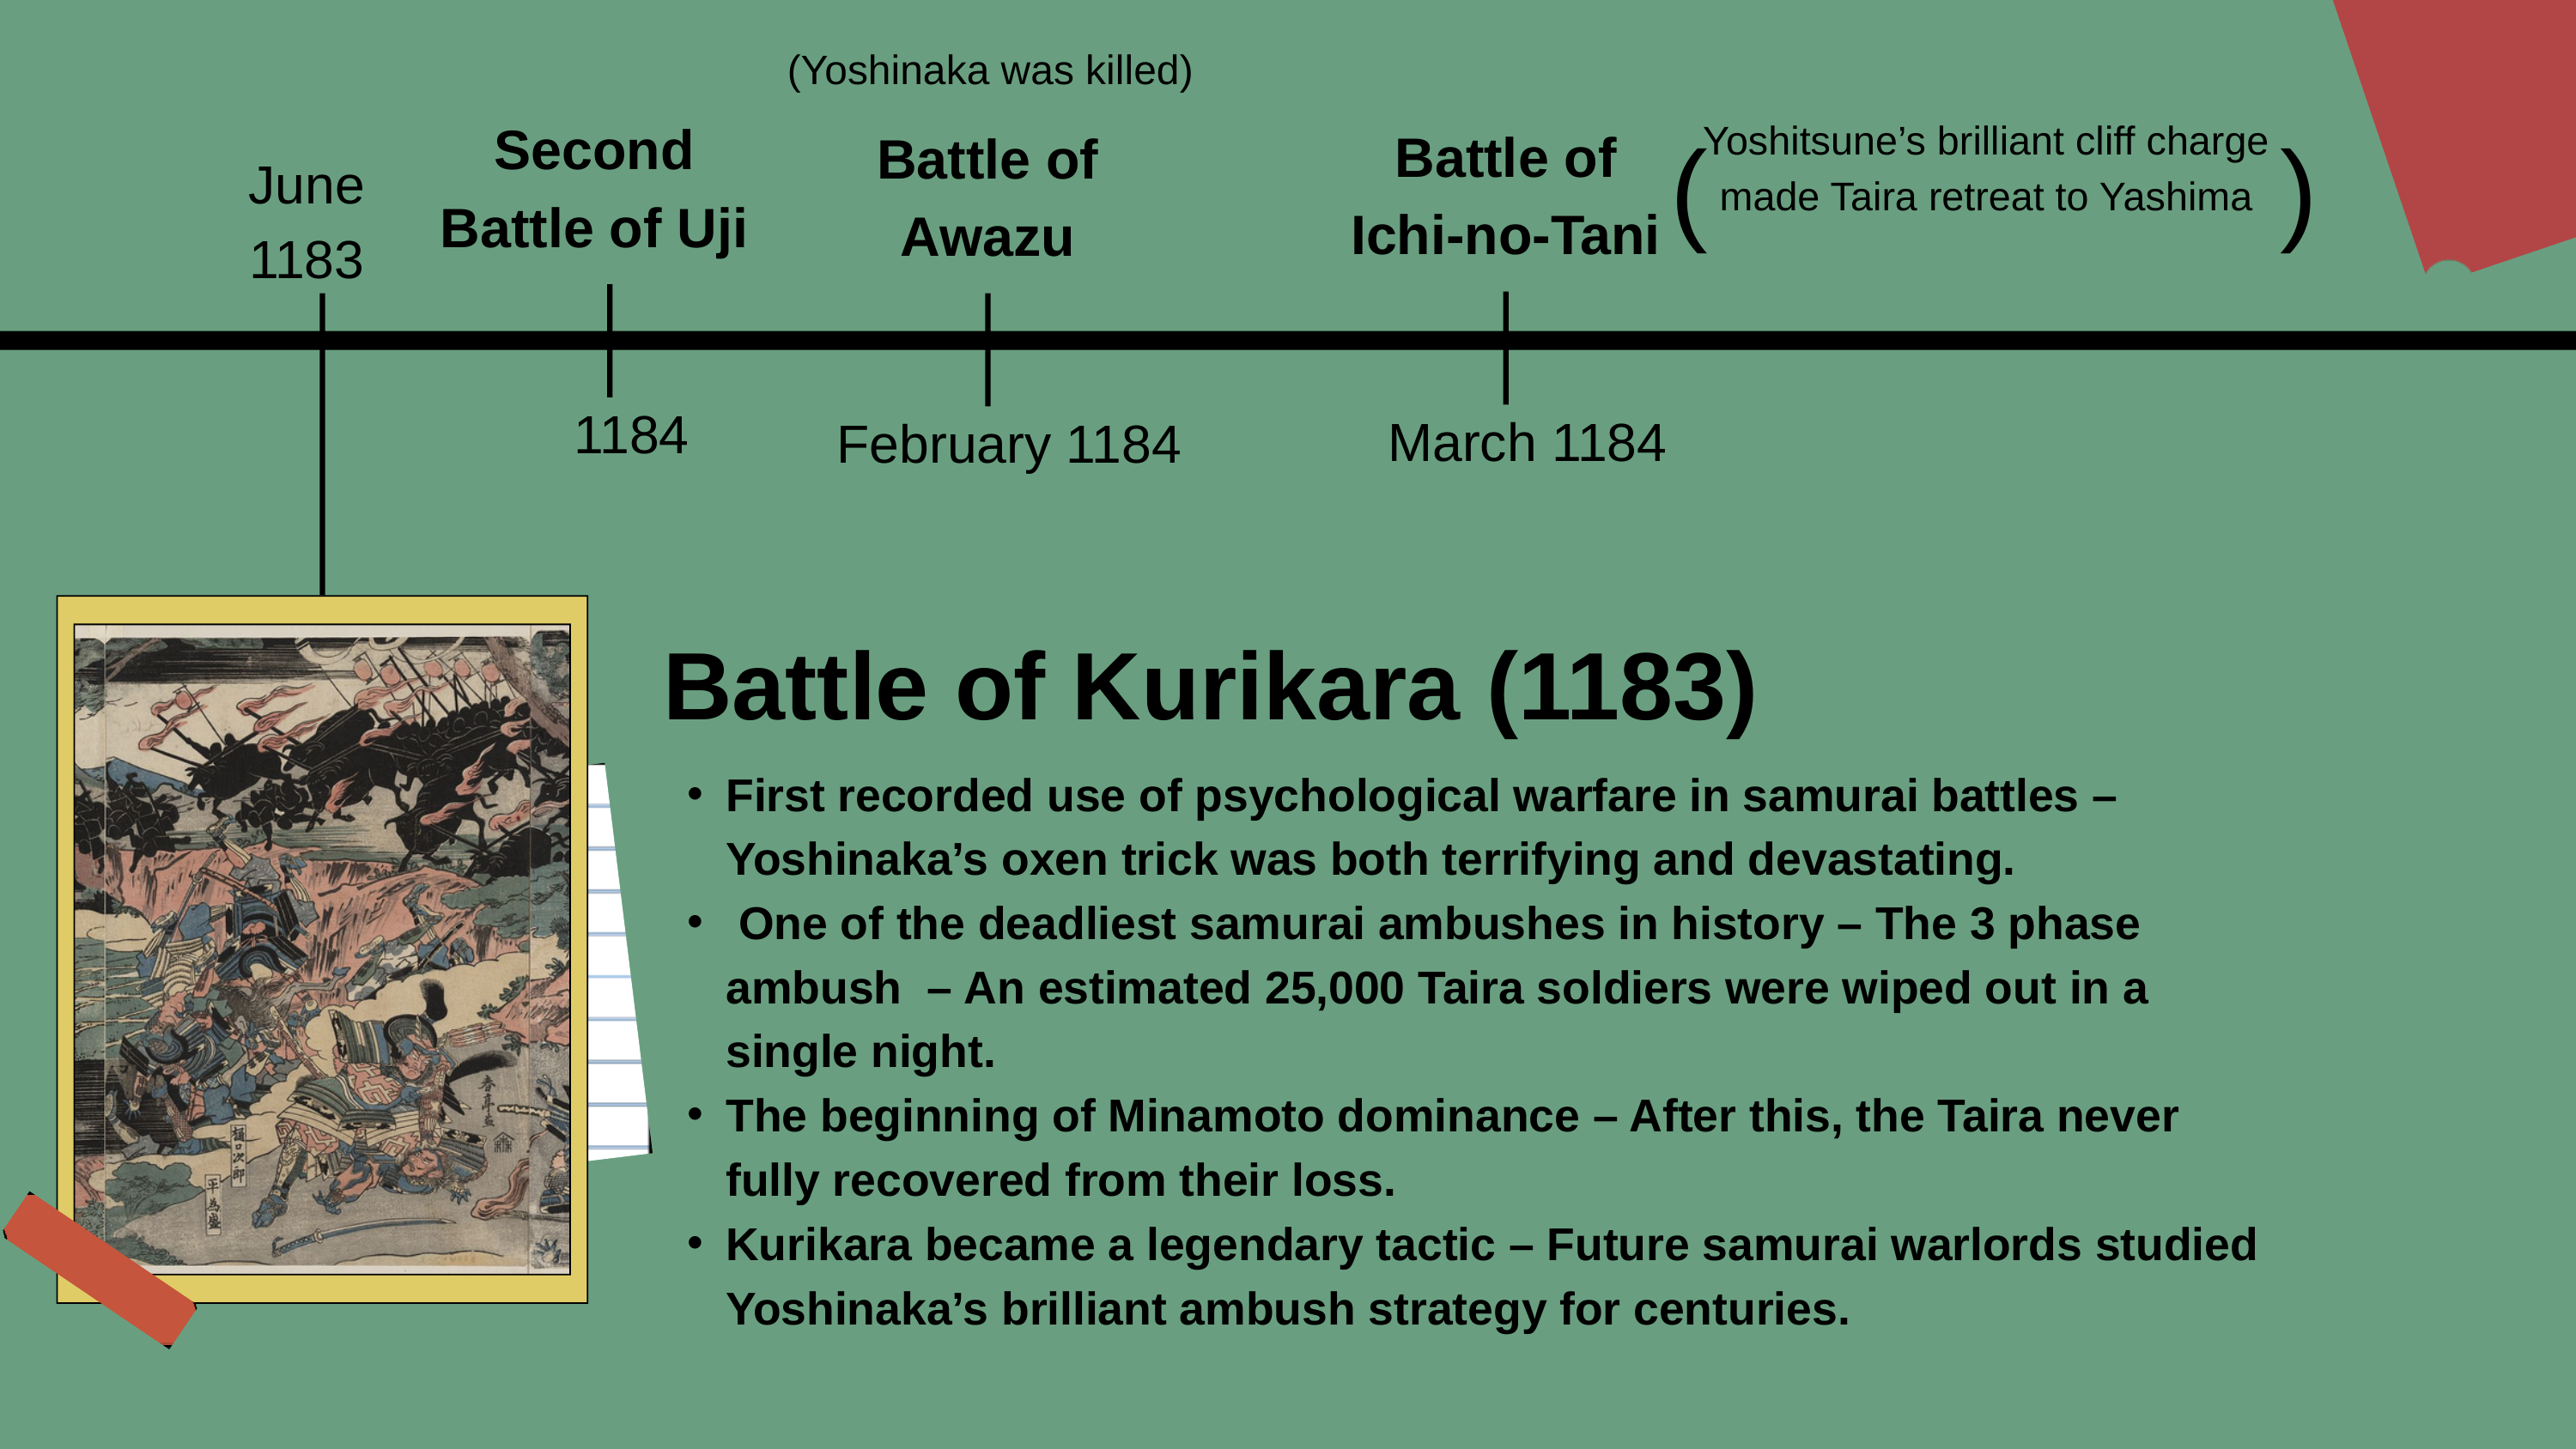

(Yoshinaka was killed)
(
)
Second Battle of Uji
Yoshitsune’s brilliant cliff charge made Taira retreat to Yashima
Battle of Ichi-no-Tani
Battle of Awazu
June 1183

1184
March 1184
February 1184

Battle of Kurikara (1183)
First recorded use of psychological warfare in samurai battles – Yoshinaka’s oxen trick was both terrifying and devastating.
 One of the deadliest samurai ambushes in history – The 3 phase ambush  – An estimated 25,000 Taira soldiers were wiped out in a single night.
The beginning of Minamoto dominance – After this, the Taira never fully recovered from their loss.
Kurikara became a legendary tactic – Future samurai warlords studied Yoshinaka’s brilliant ambush strategy for centuries.